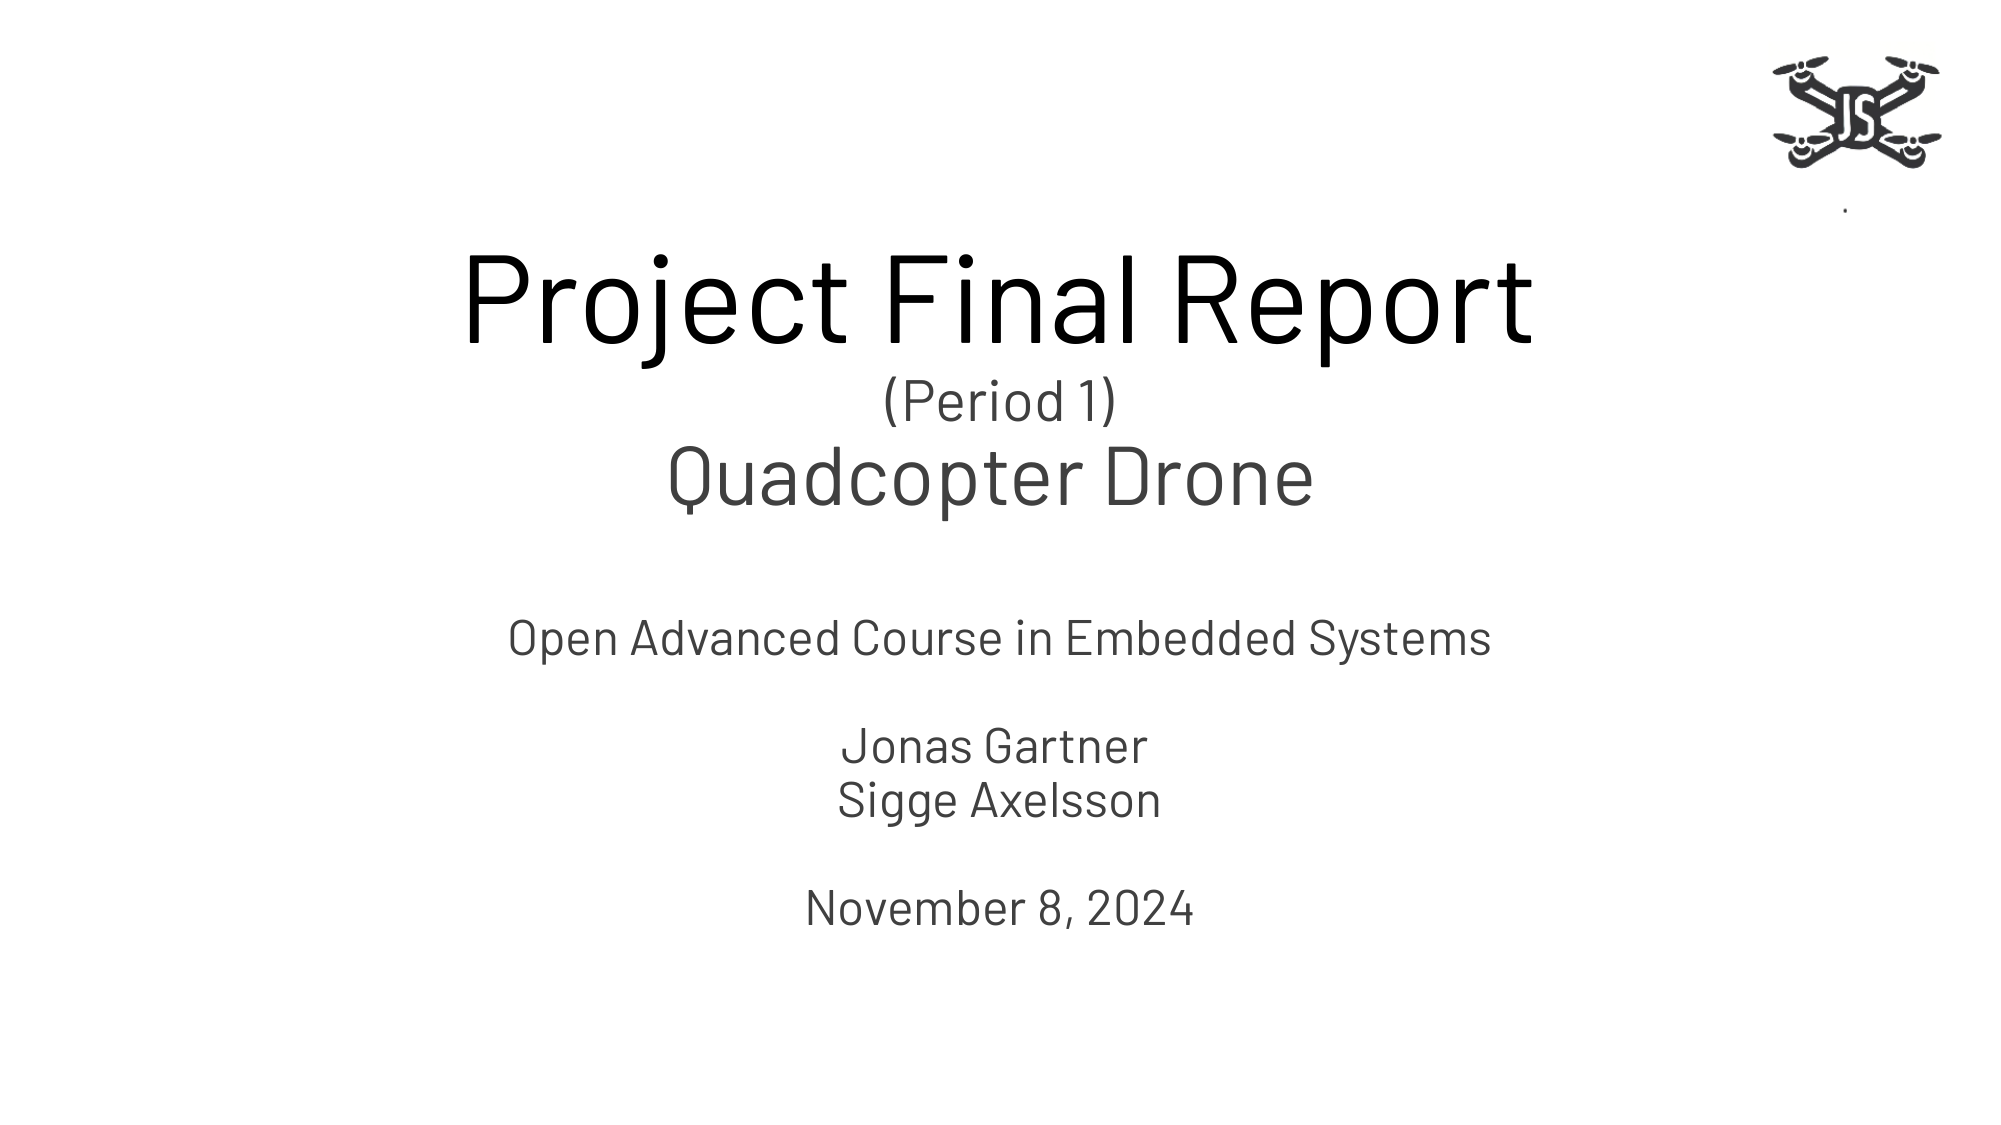

# Project Final Report (Period 1) Quadcopter Drone
Open Advanced Course in Embedded Systems
Jonas Gartner
Sigge Axelsson
November 8, 2024